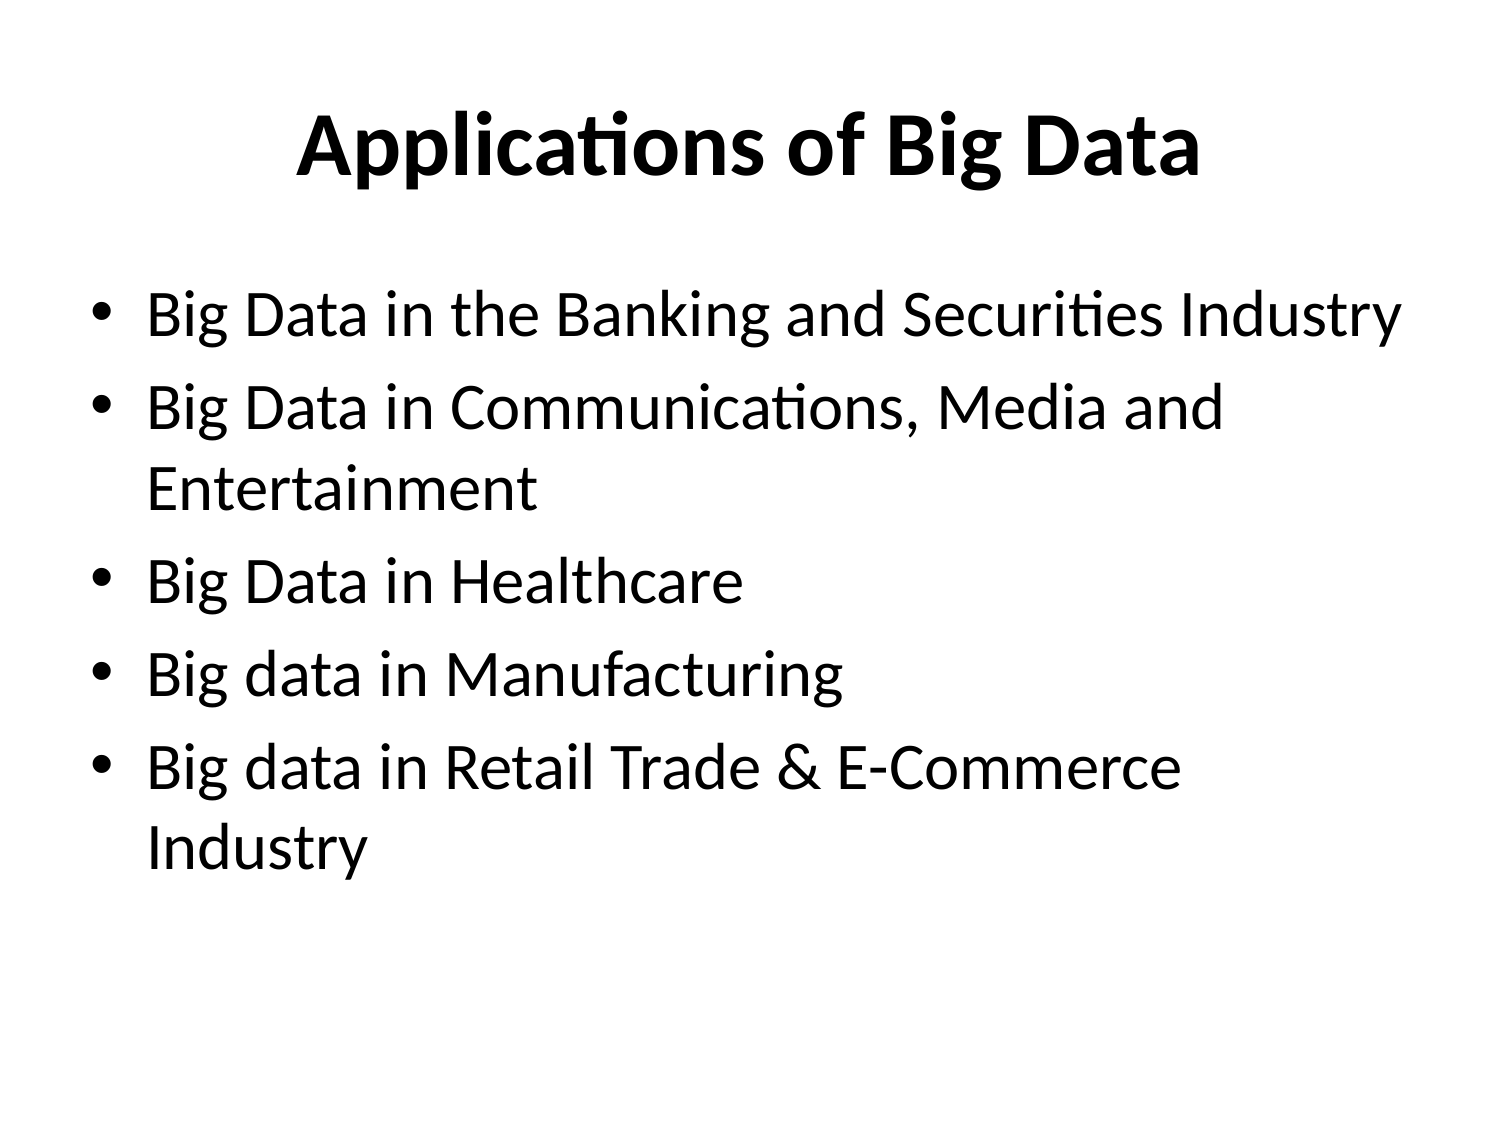

# Applications of Big Data
Big Data in the Banking and Securities Industry
Big Data in Communications, Media and Entertainment
Big Data in Healthcare
Big data in Manufacturing
Big data in Retail Trade & E-Commerce Industry